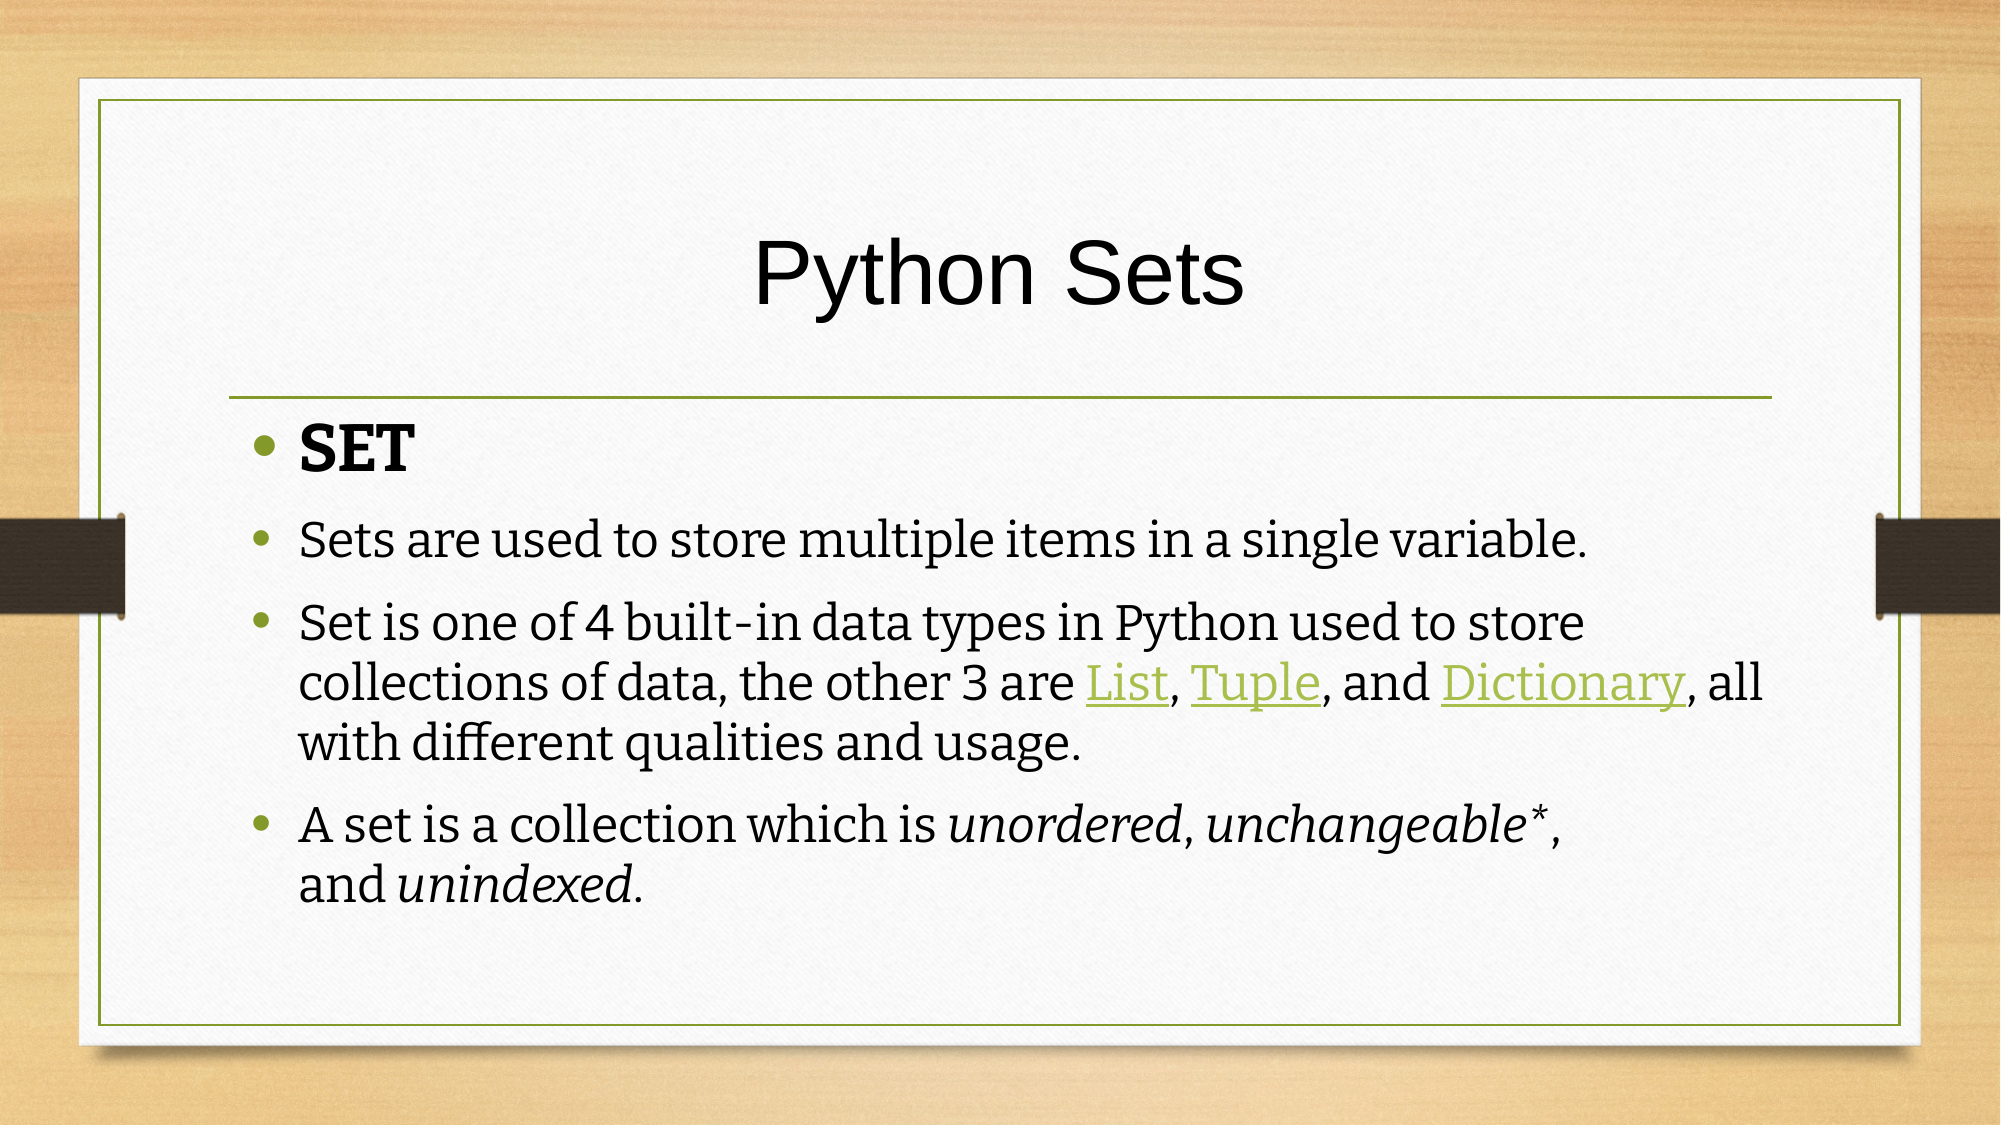

# Python Sets
SET
Sets are used to store multiple items in a single variable.
Set is one of 4 built-in data types in Python used to store collections of data, the other 3 are List, Tuple, and Dictionary, all with different qualities and usage.
A set is a collection which is unordered, unchangeable*, and unindexed.